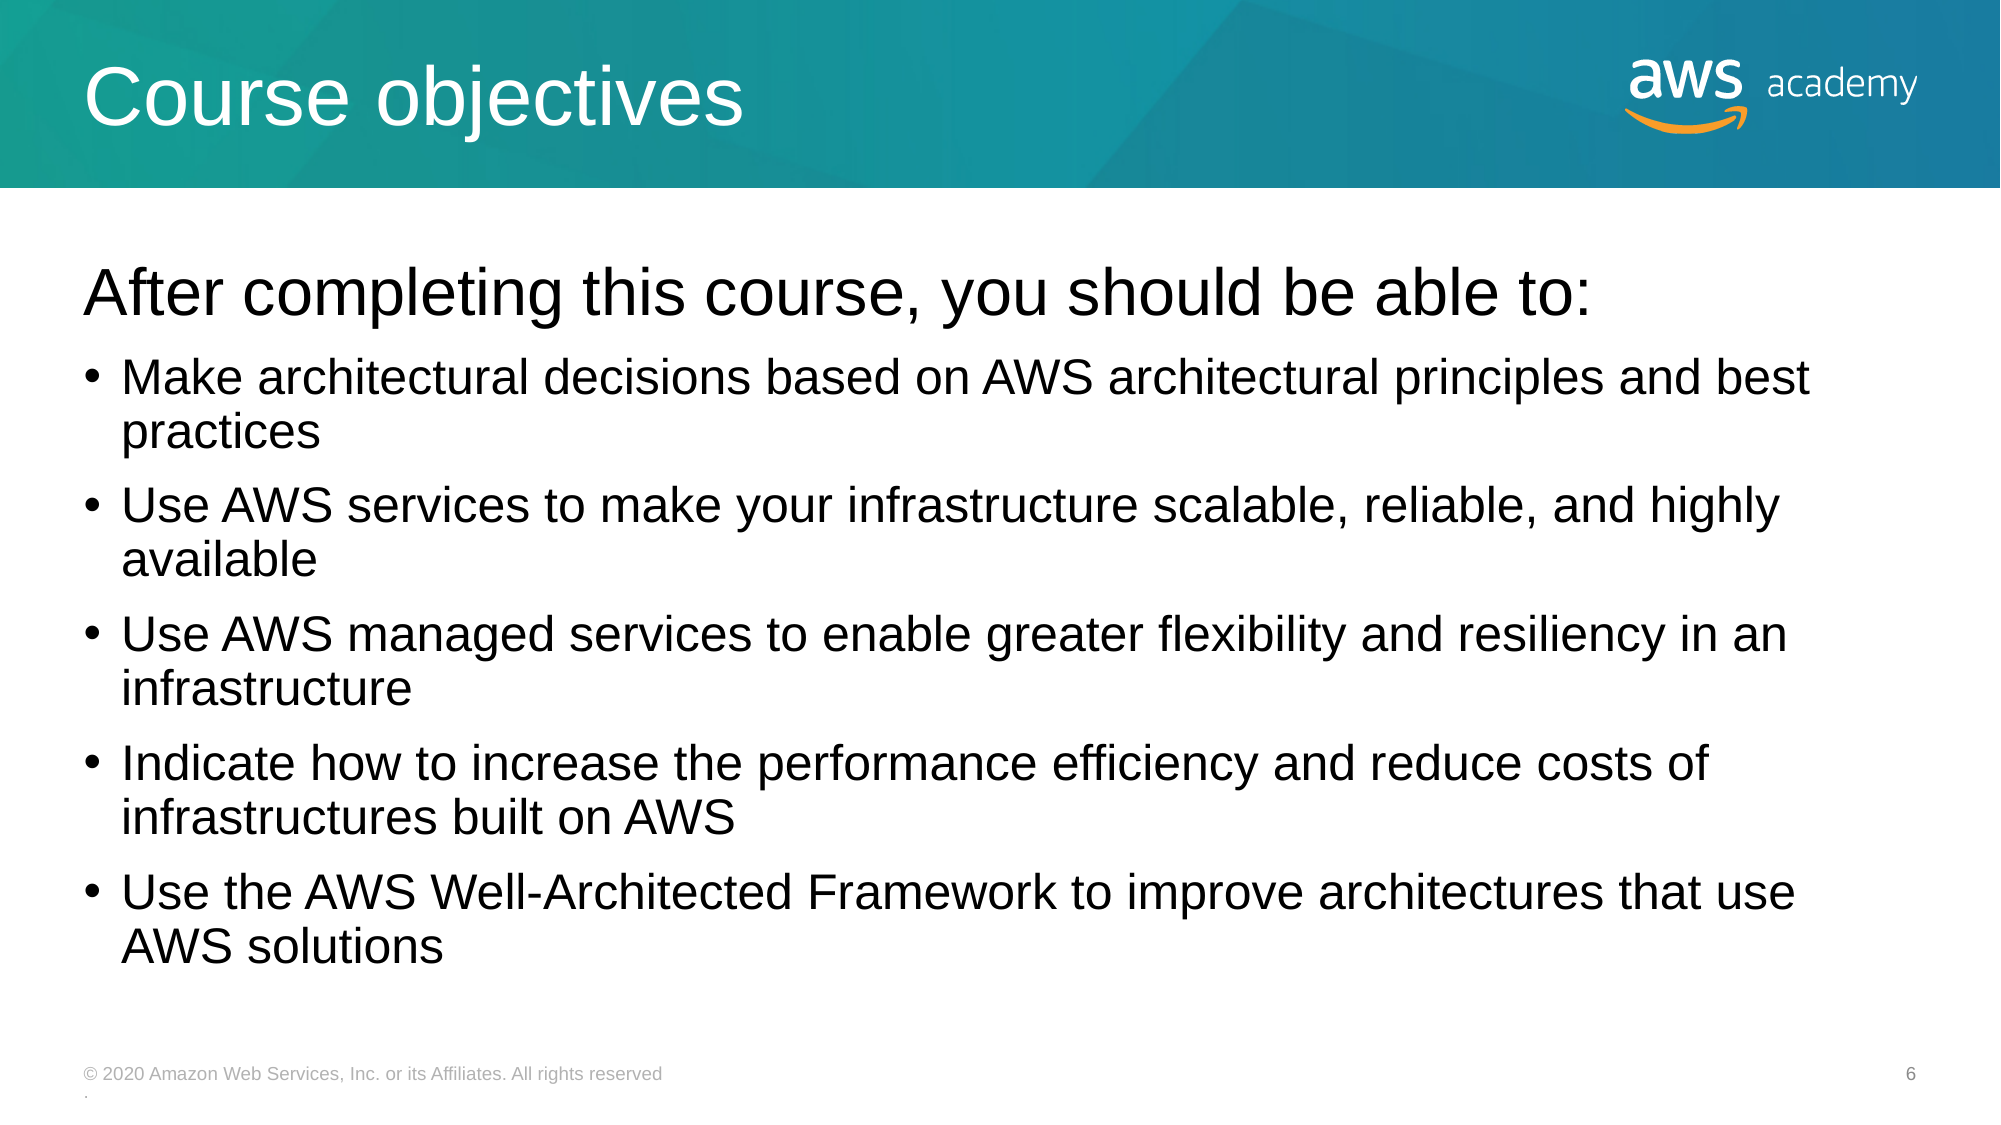

# Course objectives
After completing this course, you should be able to:
Make architectural decisions based on AWS architectural principles and best practices
Use AWS services to make your infrastructure scalable, reliable, and highly available
Use AWS managed services to enable greater flexibility and resiliency in an infrastructure
Indicate how to increase the performance efficiency and reduce costs of infrastructures built on AWS
Use the AWS Well-Architected Framework to improve architectures that use AWS solutions
© 2020 Amazon Web Services, Inc. or its Affiliates. All rights reserved.
6